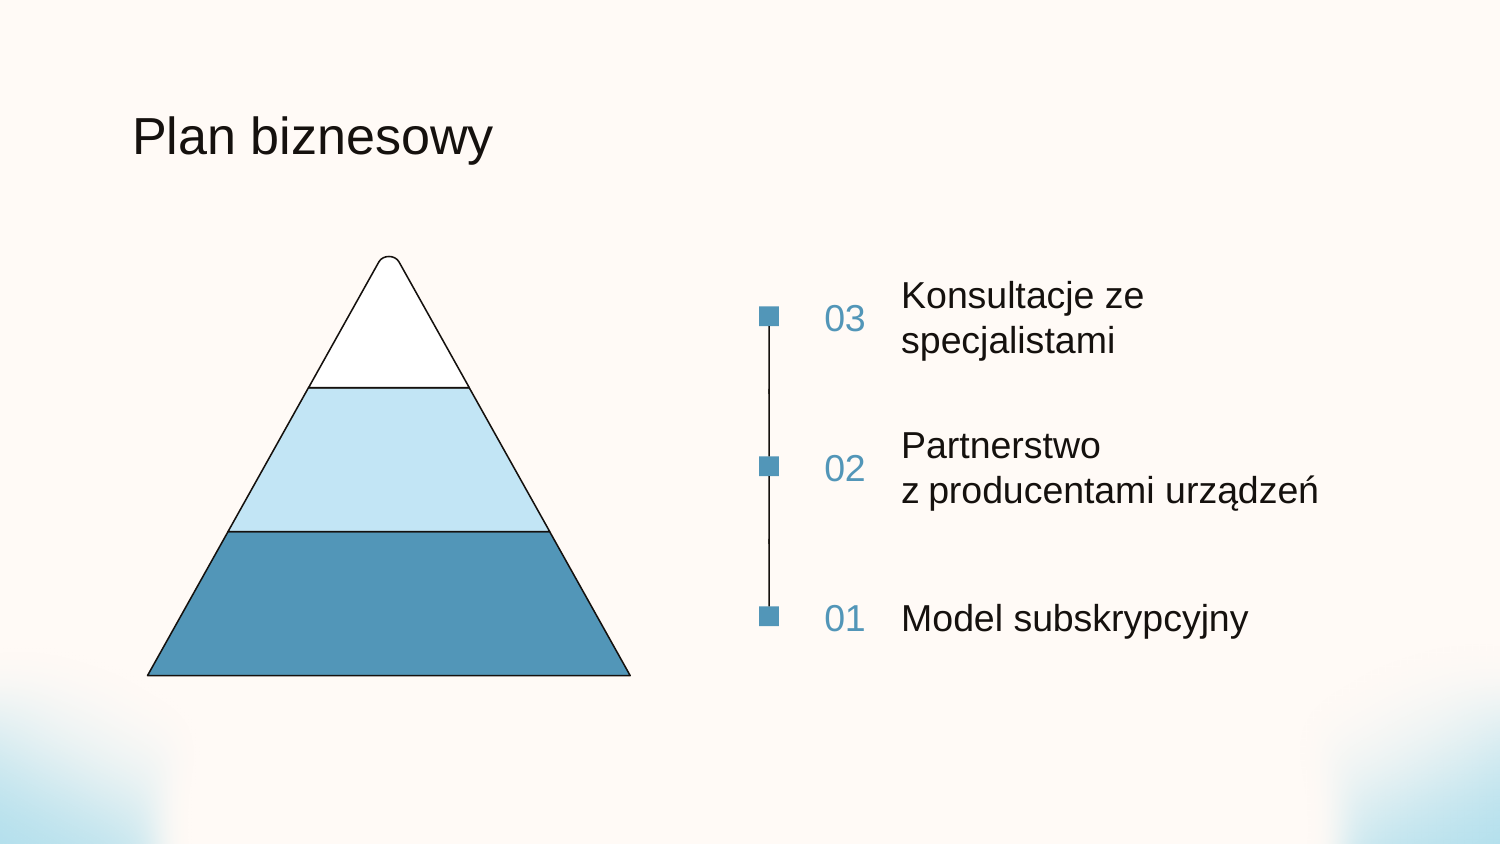

# Plan biznesowy

03
Konsultacje ze specjalistami

Partnerstwo z producentami urządzeń
02

Model subskrypcyjny
01